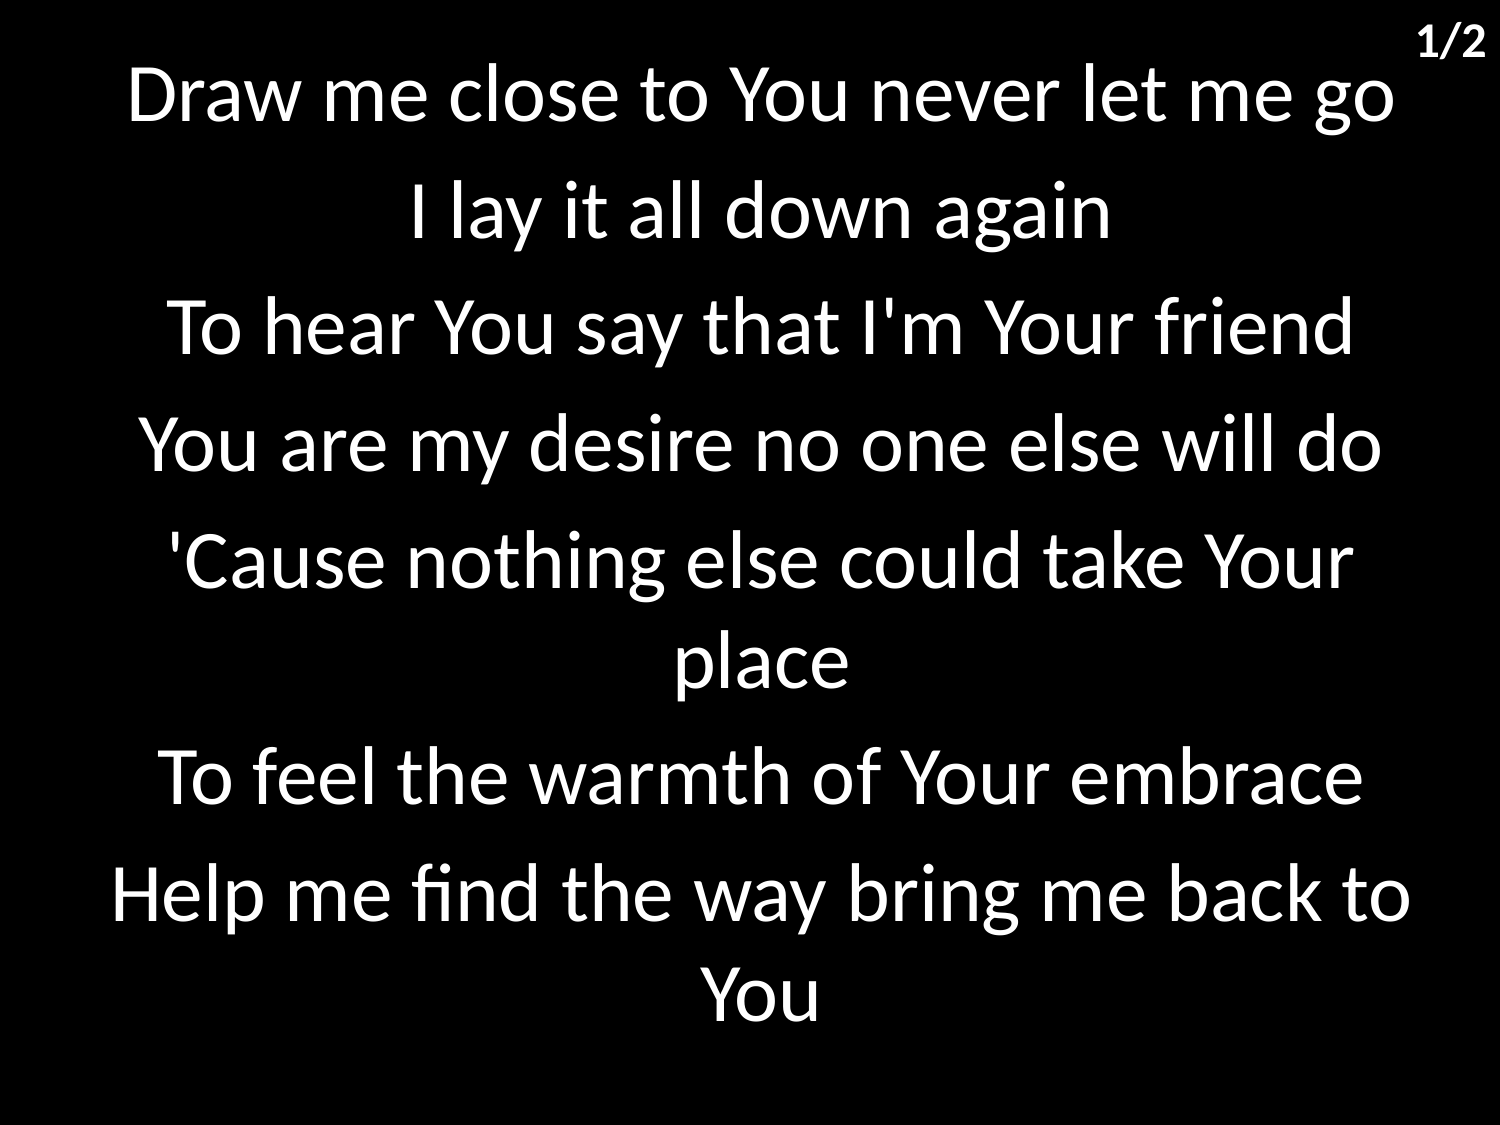

1/2
Draw me close to You never let me go
I lay it all down again
To hear You say that I'm Your friend
You are my desire no one else will do
'Cause nothing else could take Your place
To feel the warmth of Your embrace
Help me find the way bring me back to You